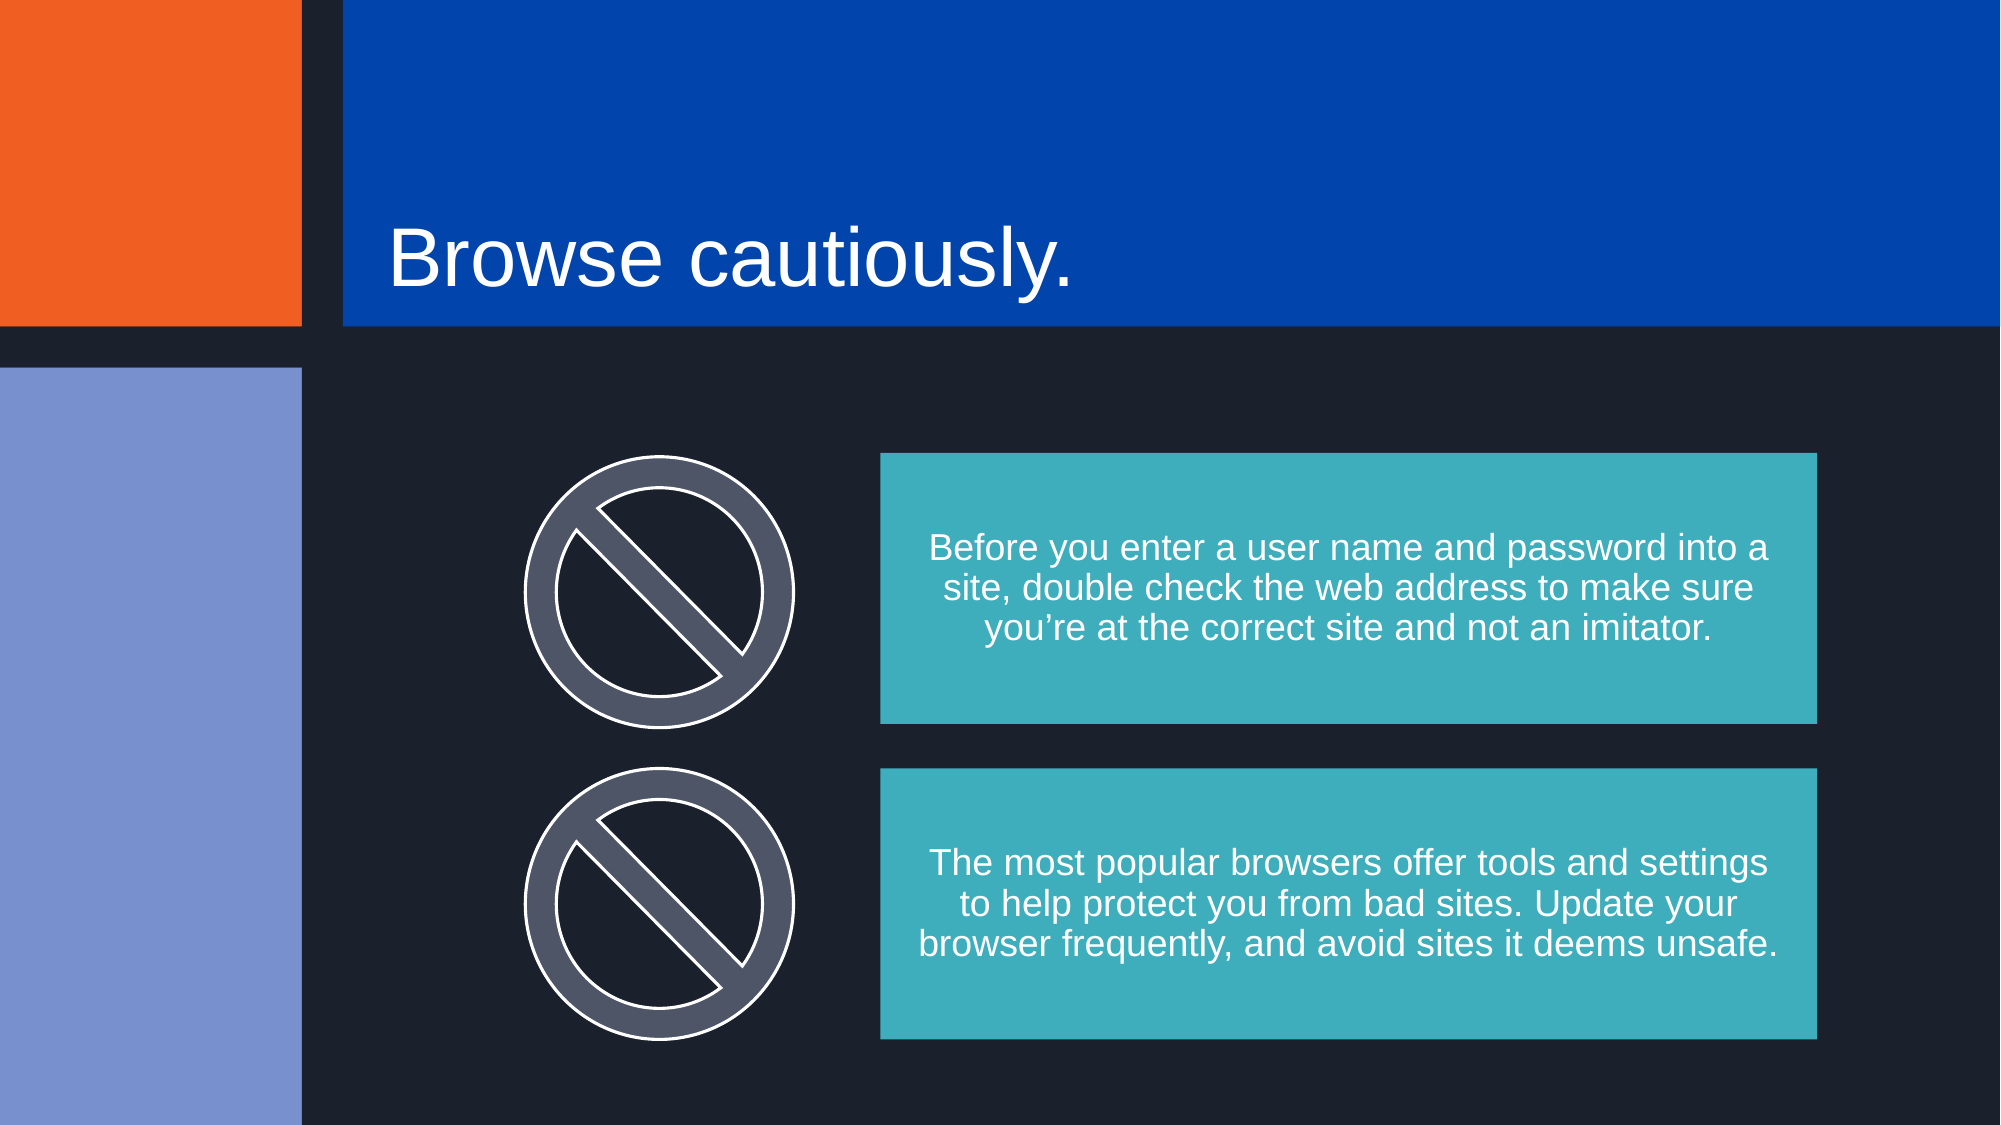

# Browse cautiously.
Before you enter a user name and password into a site, double check the web address to make sure you’re at the correct site and not an imitator.

The most popular browsers offer tools and settings to help protect you from bad sites. Update your browser frequently, and avoid sites it deems unsafe.